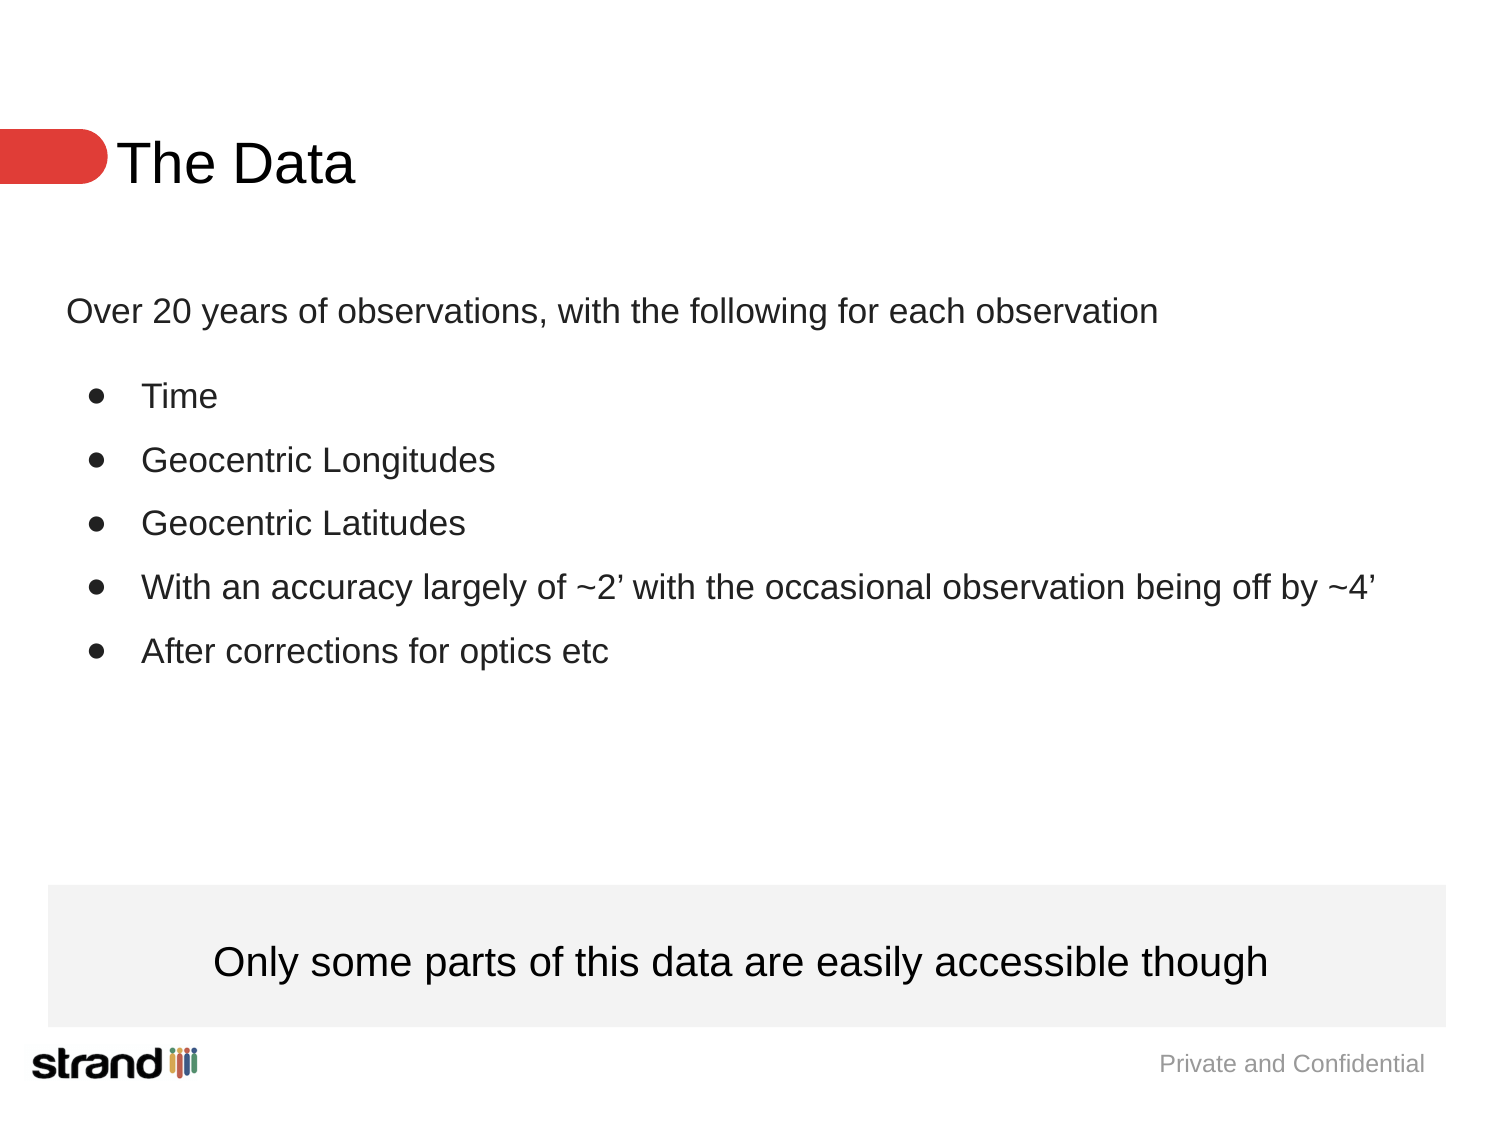

# The Data
Over 20 years of observations, with the following for each observation
Time
Geocentric Longitudes
Geocentric Latitudes
With an accuracy largely of ~2’ with the occasional observation being off by ~4’
After corrections for optics etc

Only some parts of this data are easily accessible though